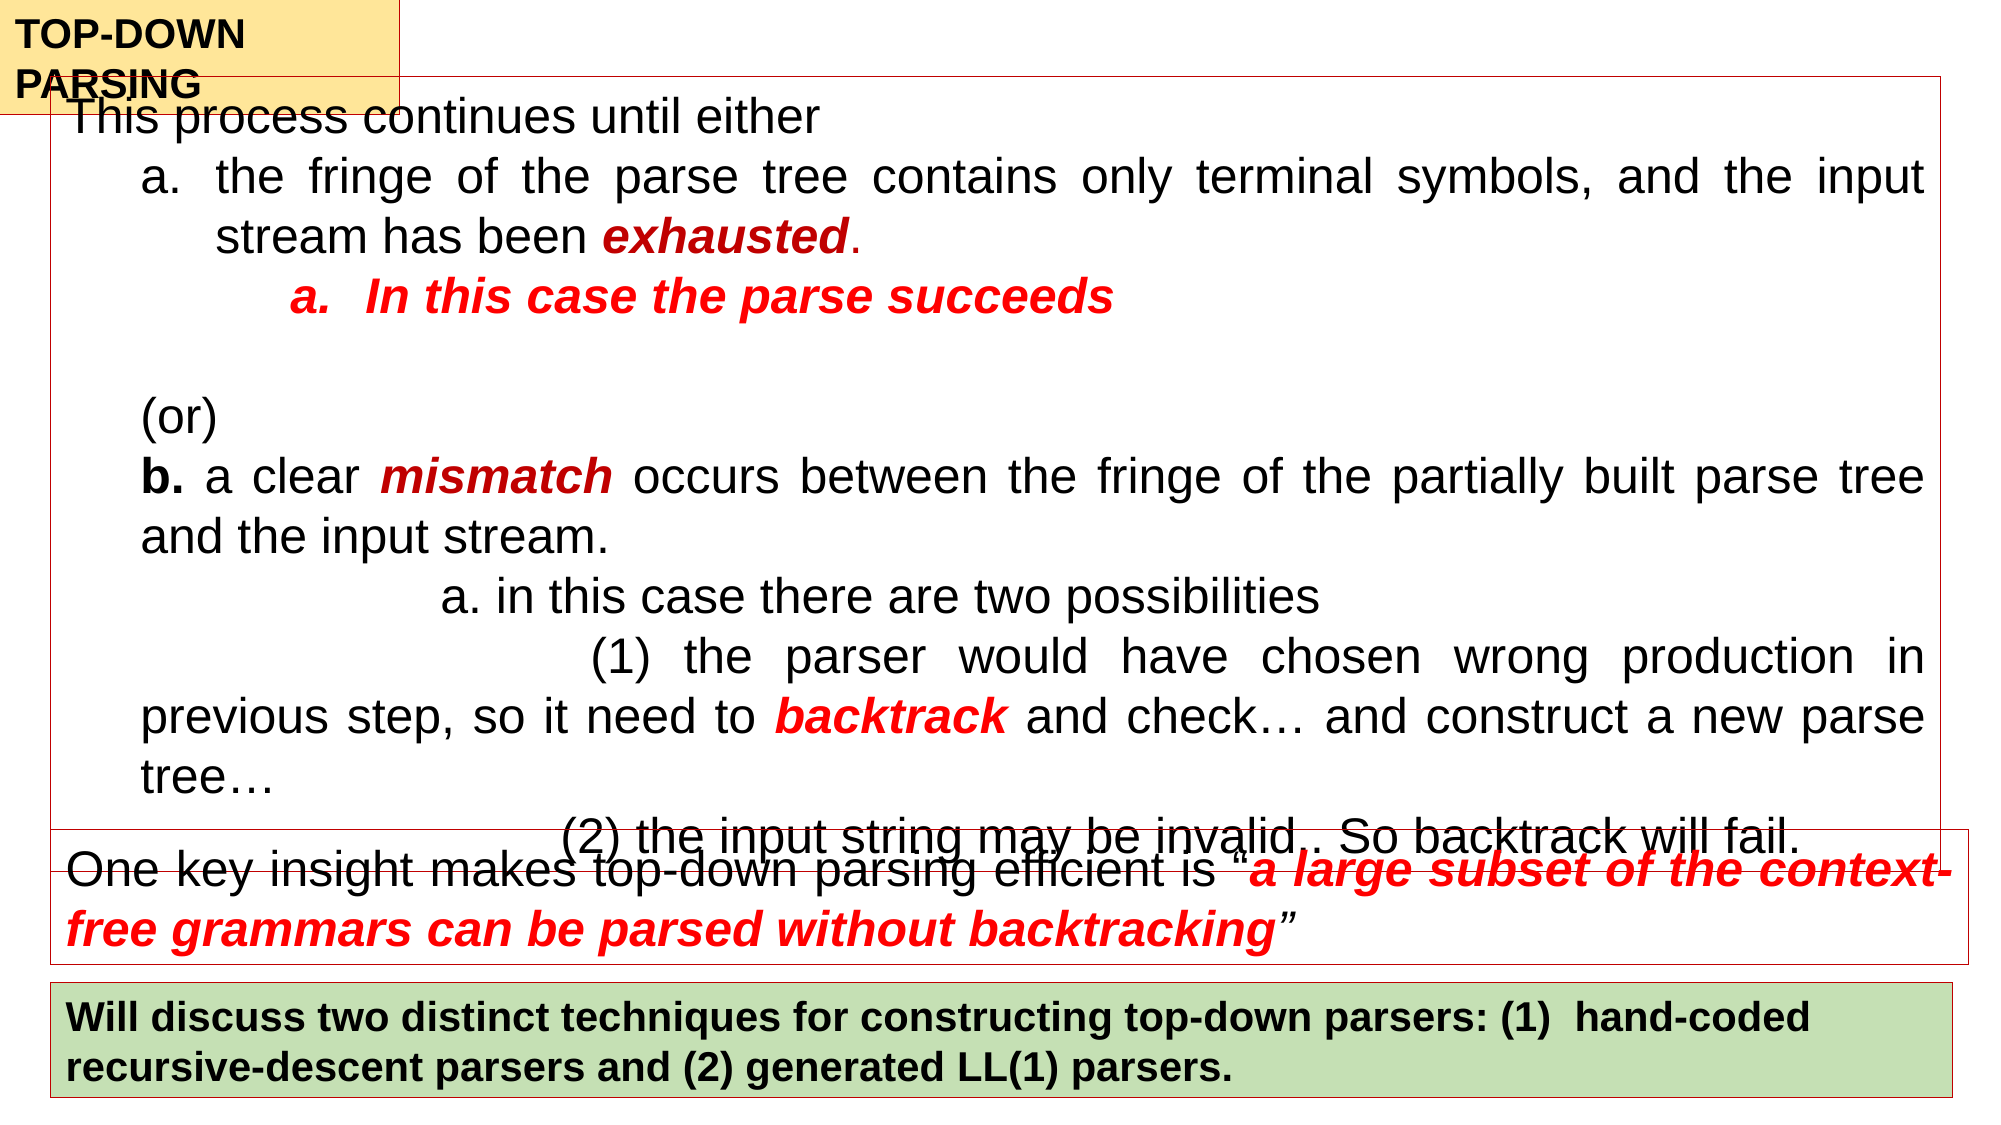

TOP-DOWN PARSING
This process continues until either
the fringe of the parse tree contains only terminal symbols, and the input stream has been exhausted.
In this case the parse succeeds

(or)
b. a clear mismatch occurs between the fringe of the partially built parse tree and the input stream.
		a. in this case there are two possibilities
			(1) the parser would have chosen wrong production in previous step, so it need to backtrack and check… and construct a new parse tree…
                              (2) the input string may be invalid.. So backtrack will fail.
One key insight makes top-down parsing efficient is “a large subset of the context-free grammars can be parsed without backtracking”
Will discuss two distinct techniques for constructing top-down parsers: (1)  hand-coded recursive-descent parsers and (2) generated LL(1) parsers.